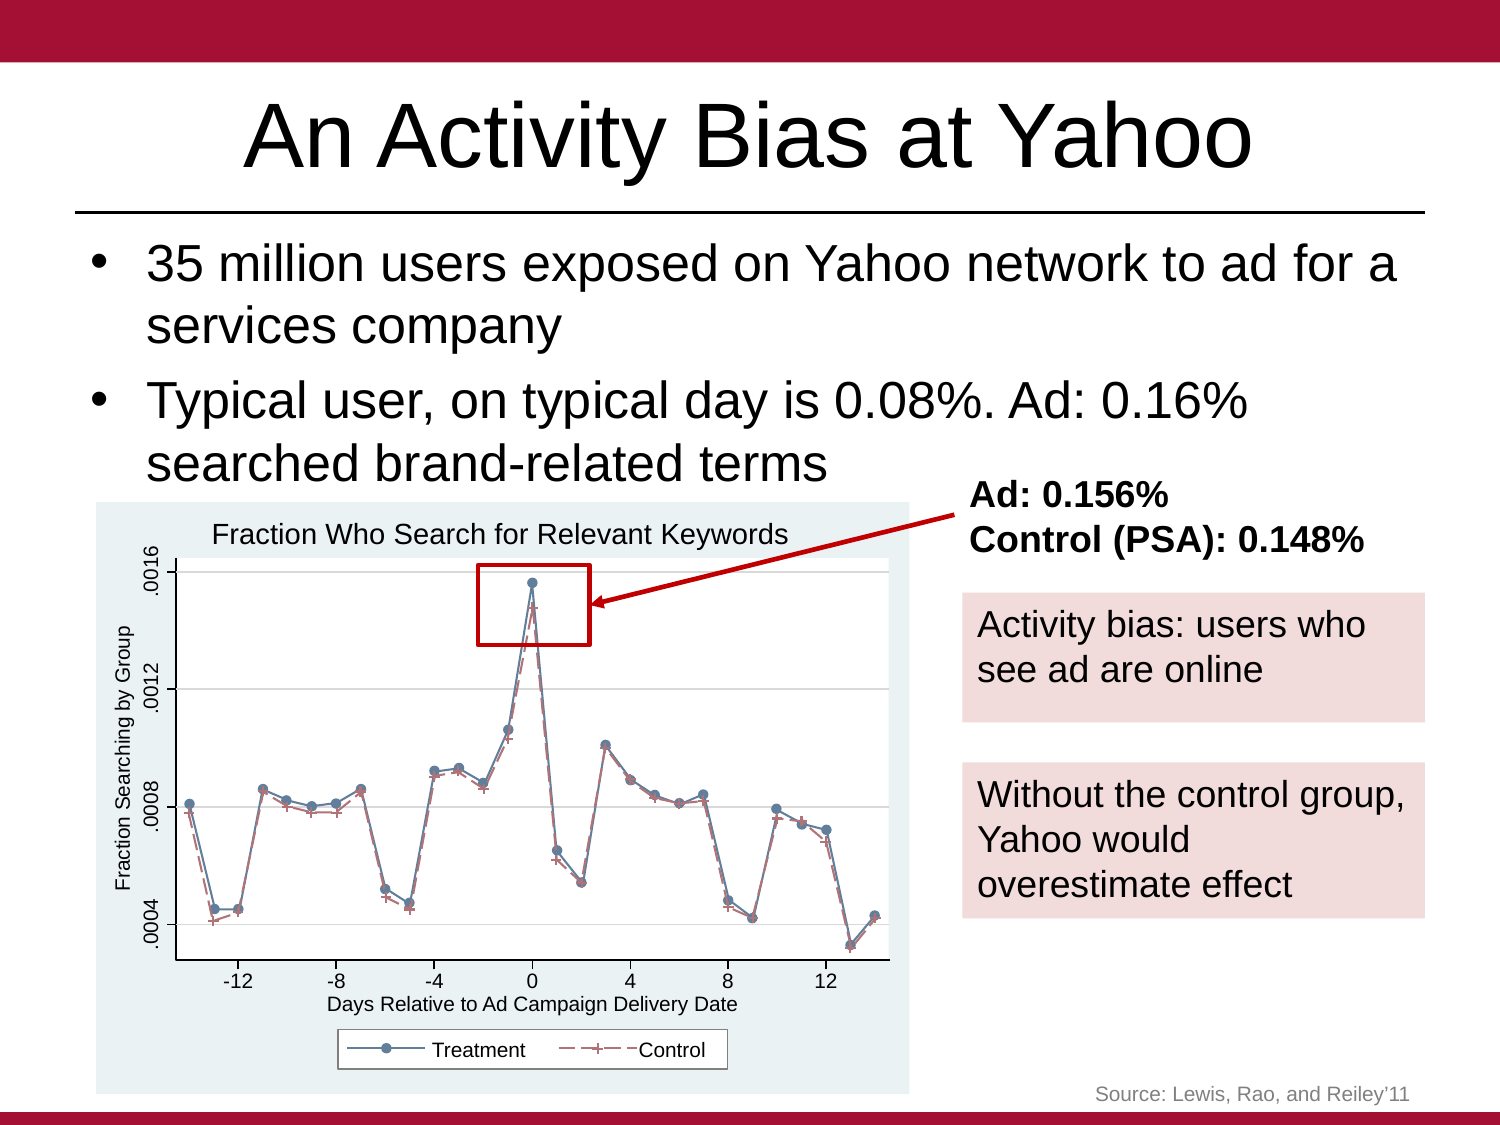

# An Activity Bias at Yahoo
35 million users exposed on Yahoo network to ad for a services company
Typical user, on typical day is 0.08%. Ad: 0.16% searched brand-related terms
Ad: 0.156%
Control (PSA): 0.148%

.0016

.0012
Fraction Searching by Group
.0008
.0004
-12
-8
-4
0
4
8
12
Days Relative to Ad Campaign Delivery Date

Treatment
Control

Fraction Who Search for Relevant Keywords
Activity bias: users who see ad are online
Without the control group, Yahoo would overestimate effect

Source: Lewis, Rao, and Reiley’11